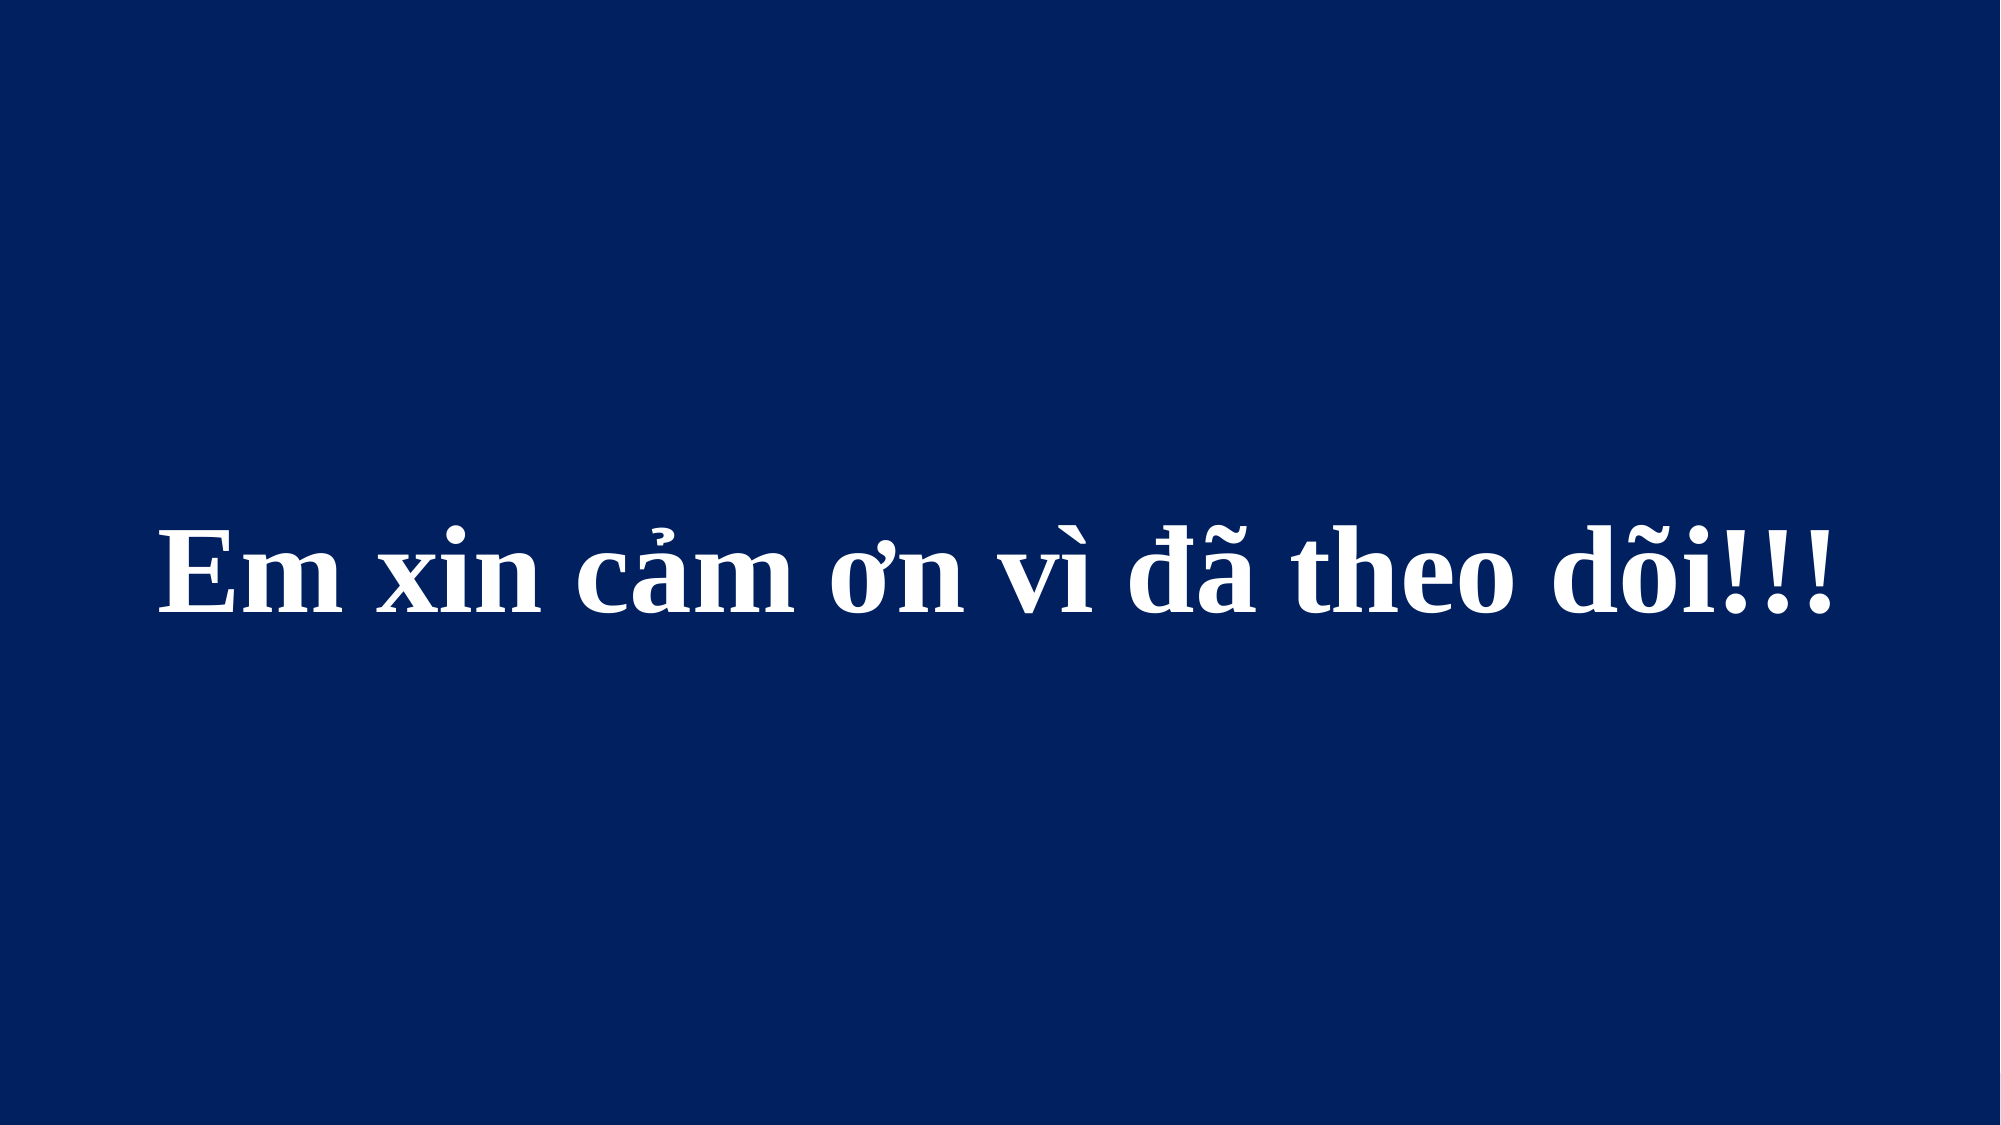

Em xin cảm ơn vì đã theo dõi!!!